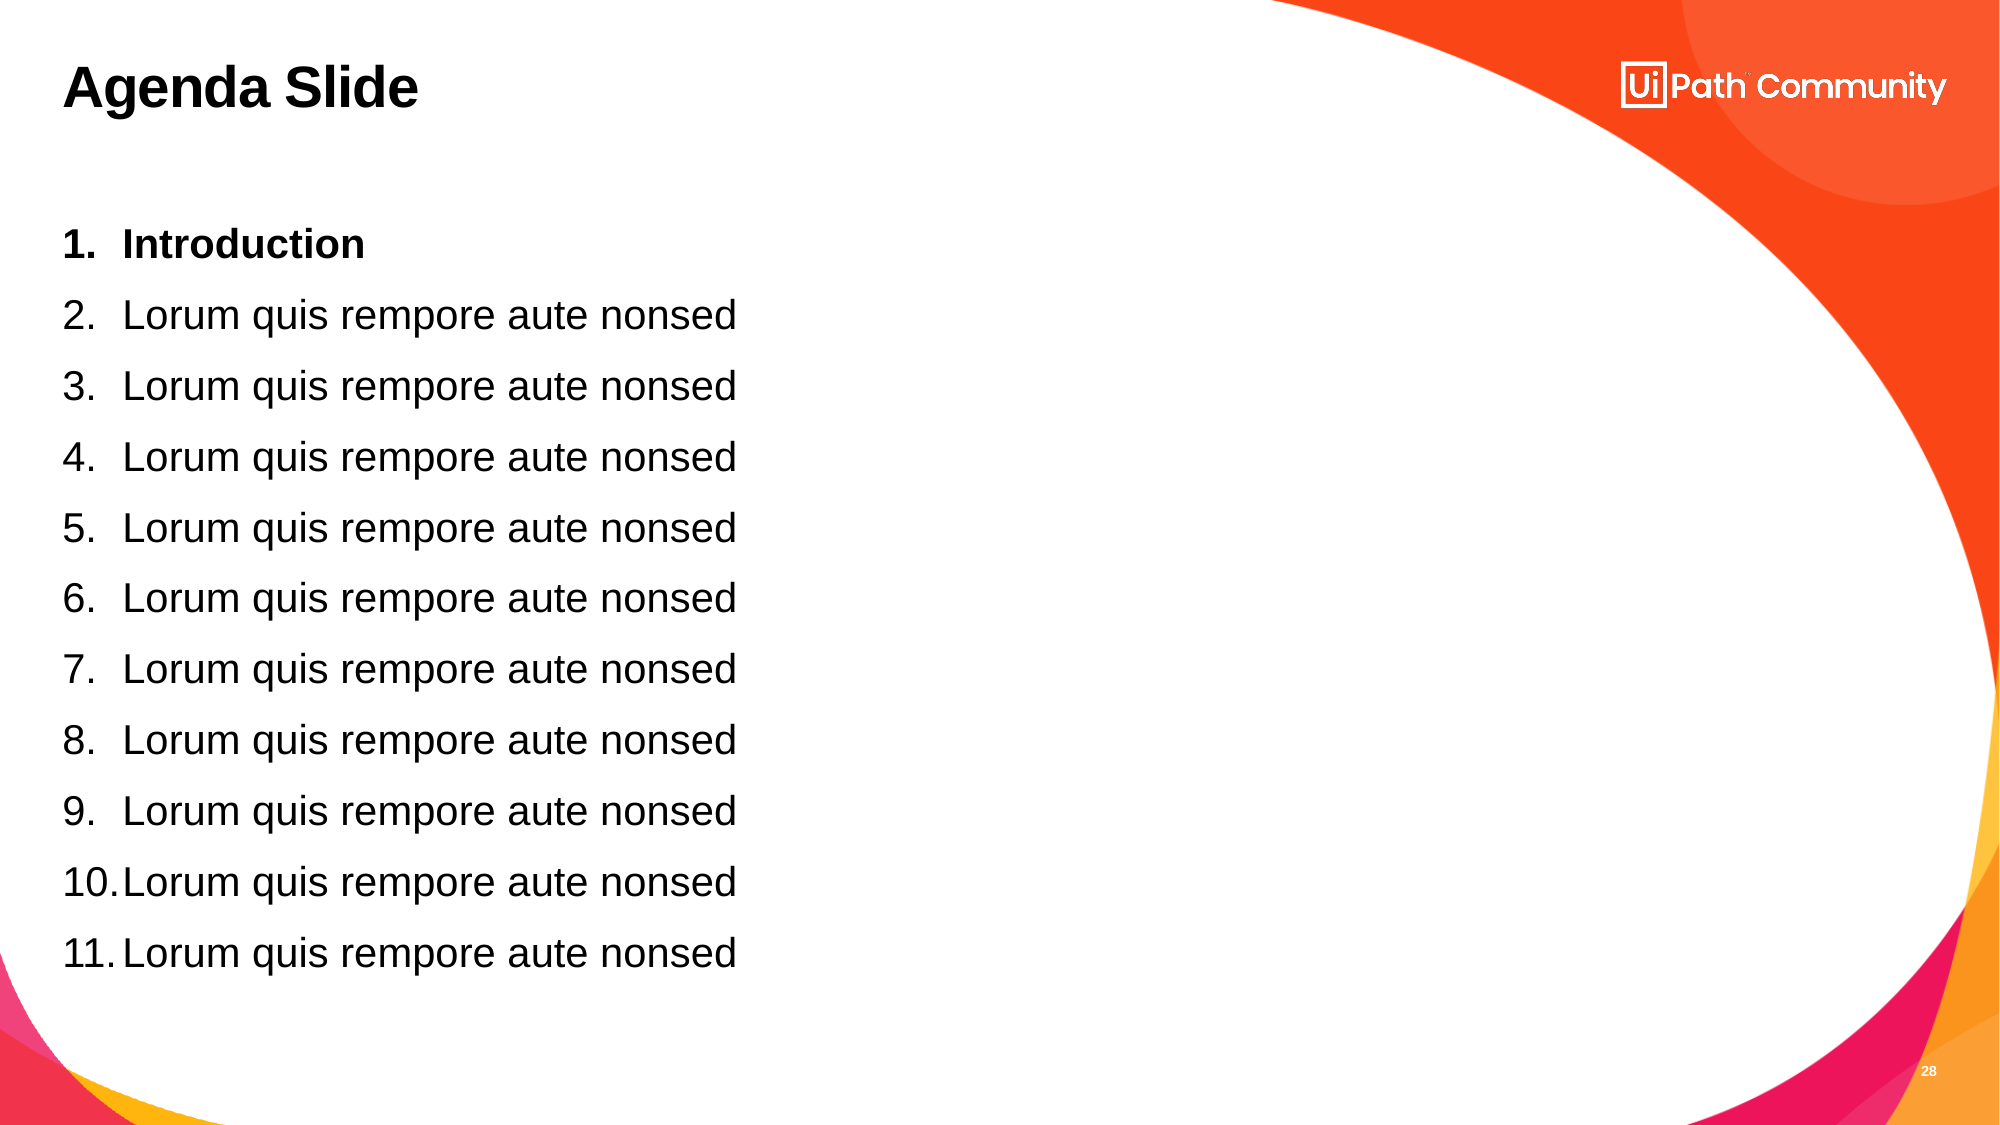

# Agenda Slide
Introduction
Lorum quis rempore aute nonsed
Lorum quis rempore aute nonsed
Lorum quis rempore aute nonsed
Lorum quis rempore aute nonsed
Lorum quis rempore aute nonsed
Lorum quis rempore aute nonsed
Lorum quis rempore aute nonsed
Lorum quis rempore aute nonsed
Lorum quis rempore aute nonsed
Lorum quis rempore aute nonsed